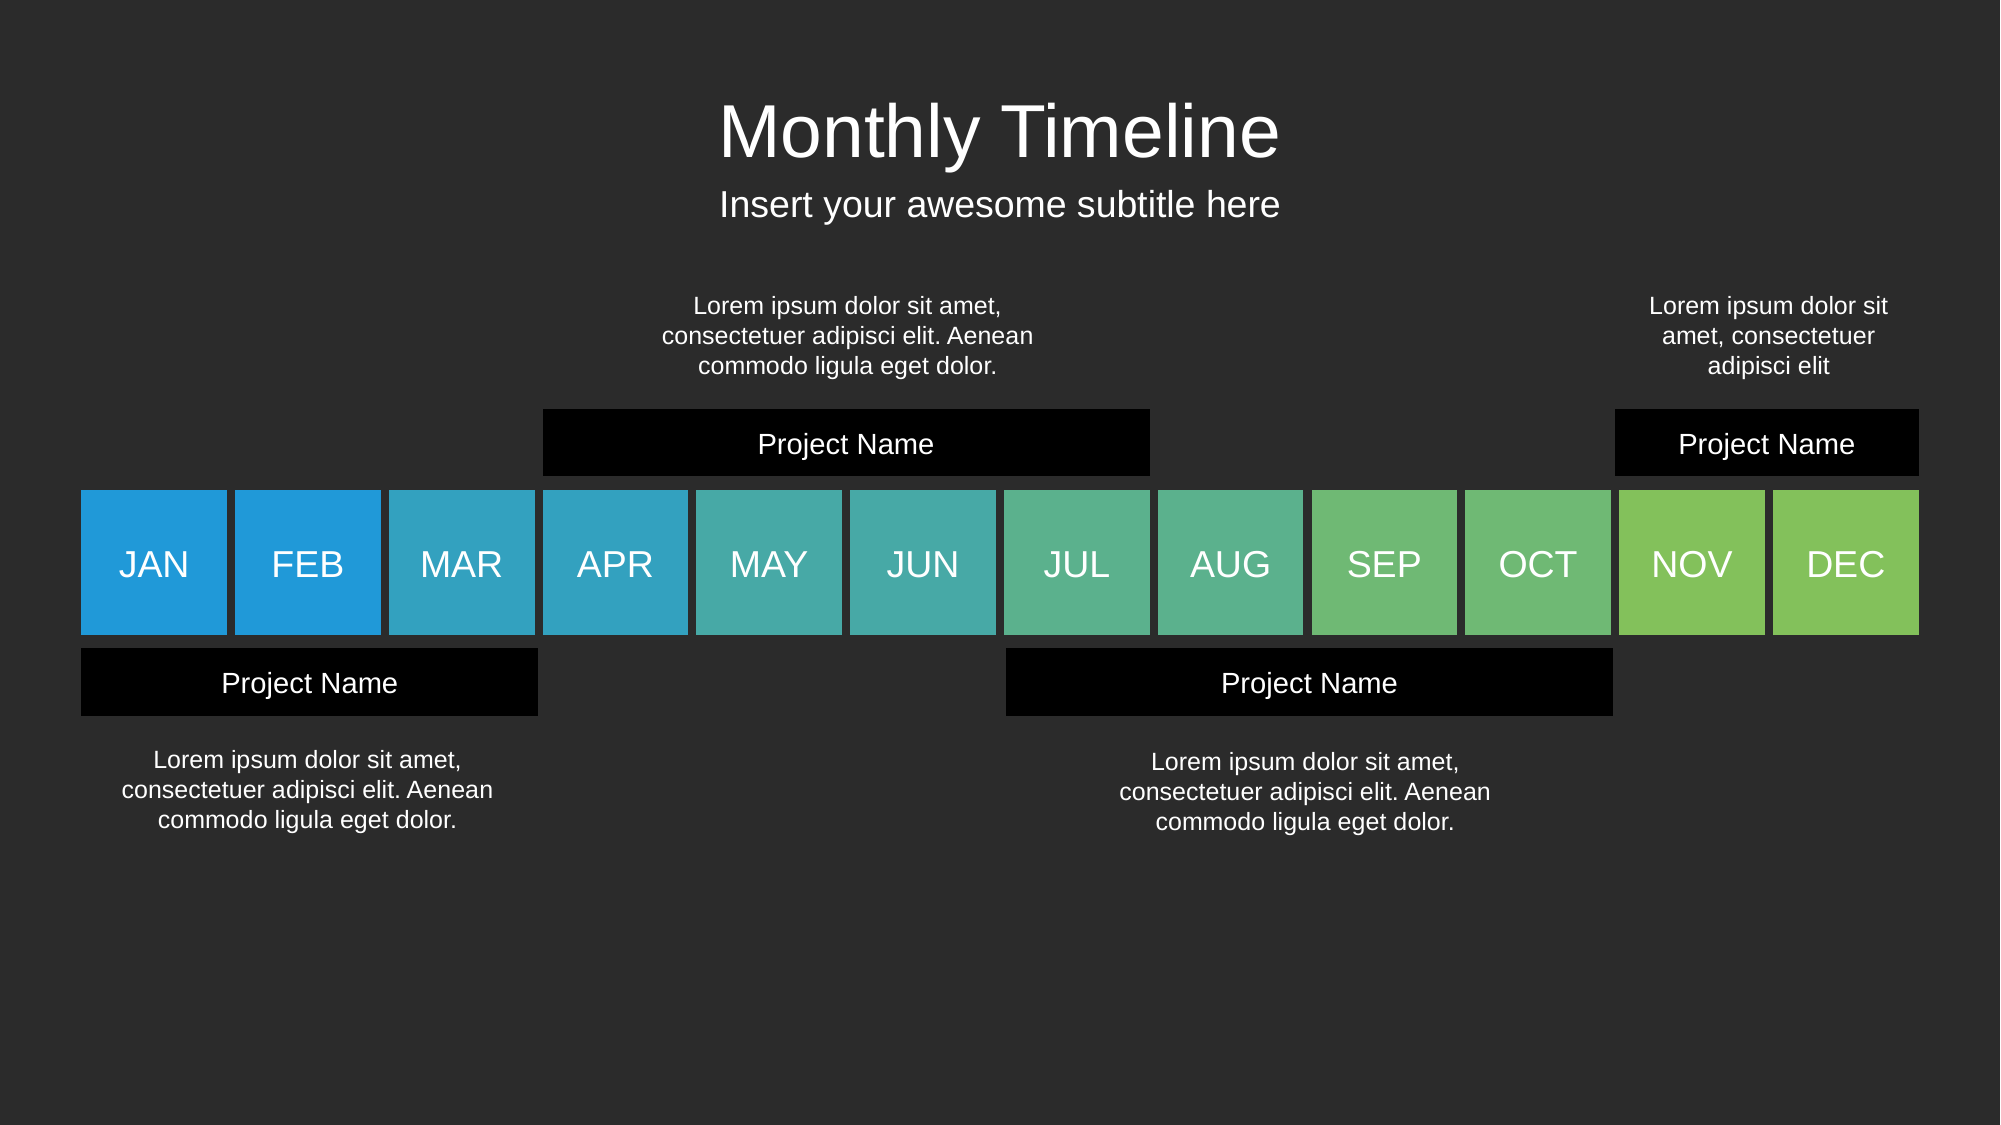

# Monthly Timeline
Insert your awesome subtitle here
Lorem ipsum dolor sit amet, consectetuer adipisci elit. Aenean commodo ligula eget dolor.
Lorem ipsum dolor sit amet, consectetuer adipisci elit
Project Name
Project Name
JAN
FEB
MAR
APR
MAY
JUN
JUL
AUG
SEP
OCT
NOV
DEC
Project Name
Project Name
Lorem ipsum dolor sit amet, consectetuer adipisci elit. Aenean commodo ligula eget dolor.
Lorem ipsum dolor sit amet, consectetuer adipisci elit. Aenean commodo ligula eget dolor.